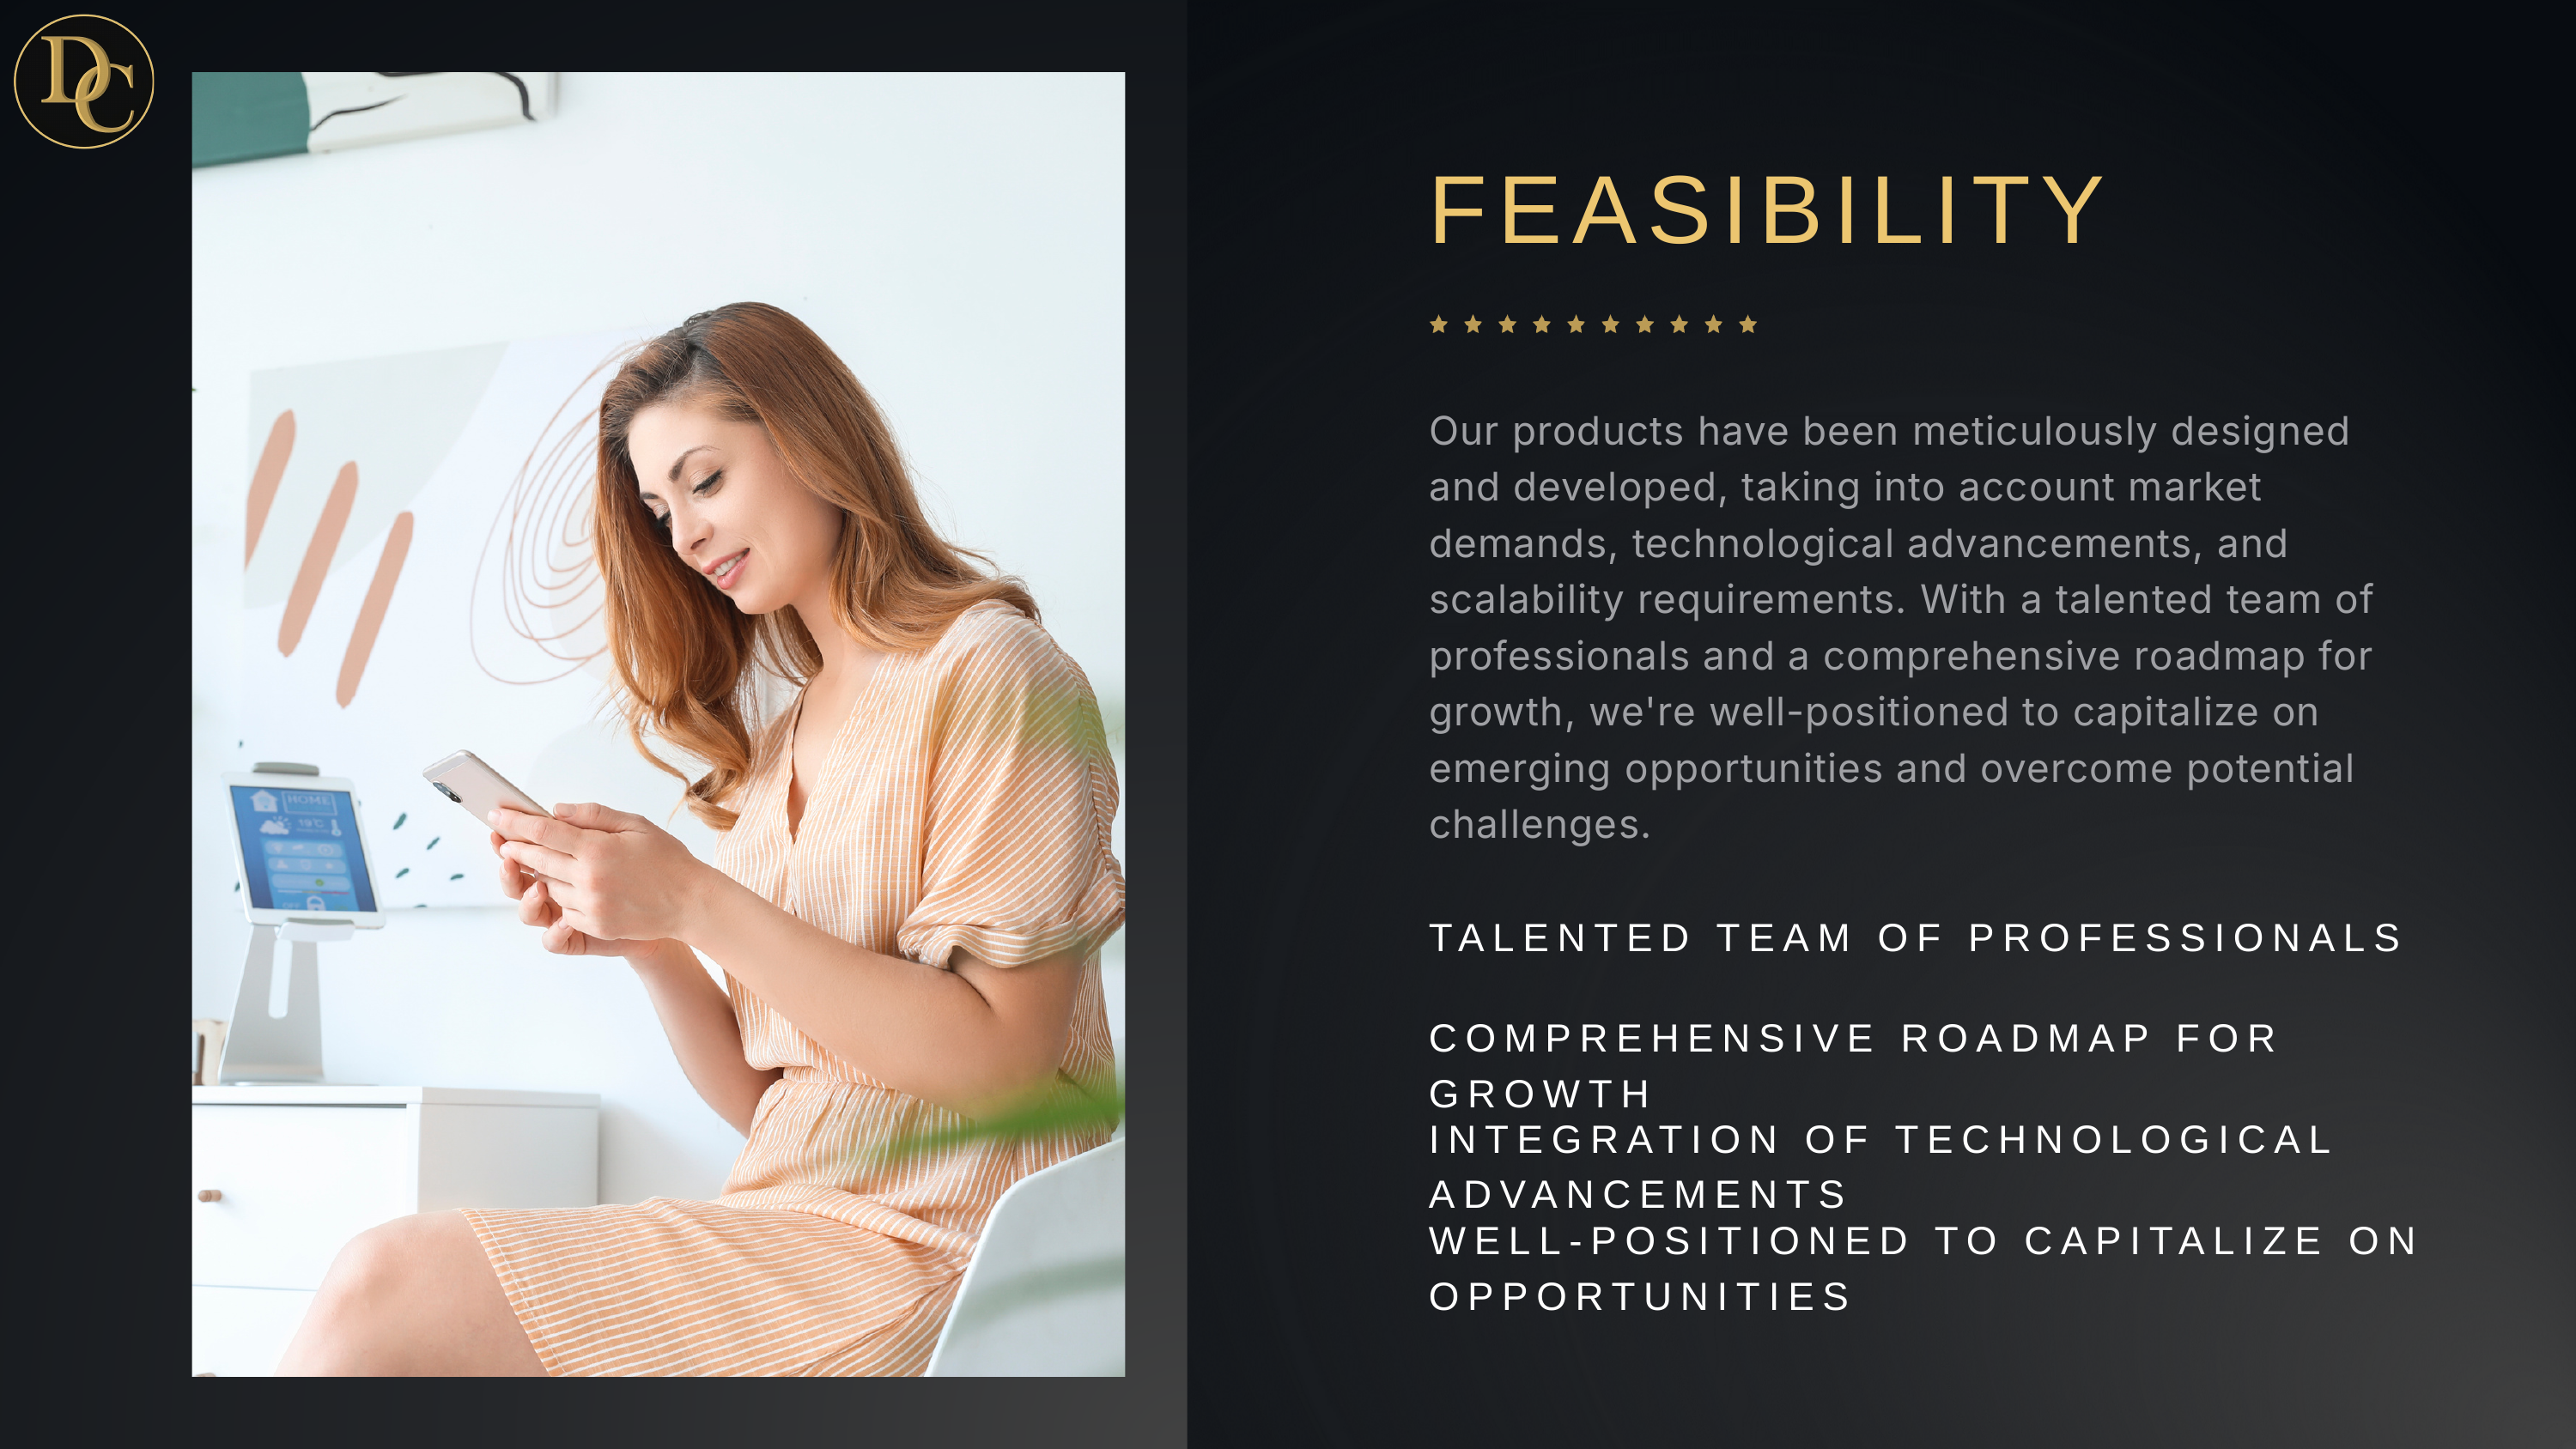

FEASIBILITY

Our products have been meticulously designed and developed, taking into account market demands, technological advancements, and scalability requirements. With a talented team of professionals and a comprehensive roadmap for growth, we're well-positioned to capitalize on emerging opportunities and overcome potential challenges.
TALENTED TEAM OF PROFESSIONALS
COMPREHENSIVE ROADMAP FOR GROWTH
INTEGRATION OF TECHNOLOGICAL ADVANCEMENTS
WELL-POSITIONED TO CAPITALIZE ON OPPORTUNITIES